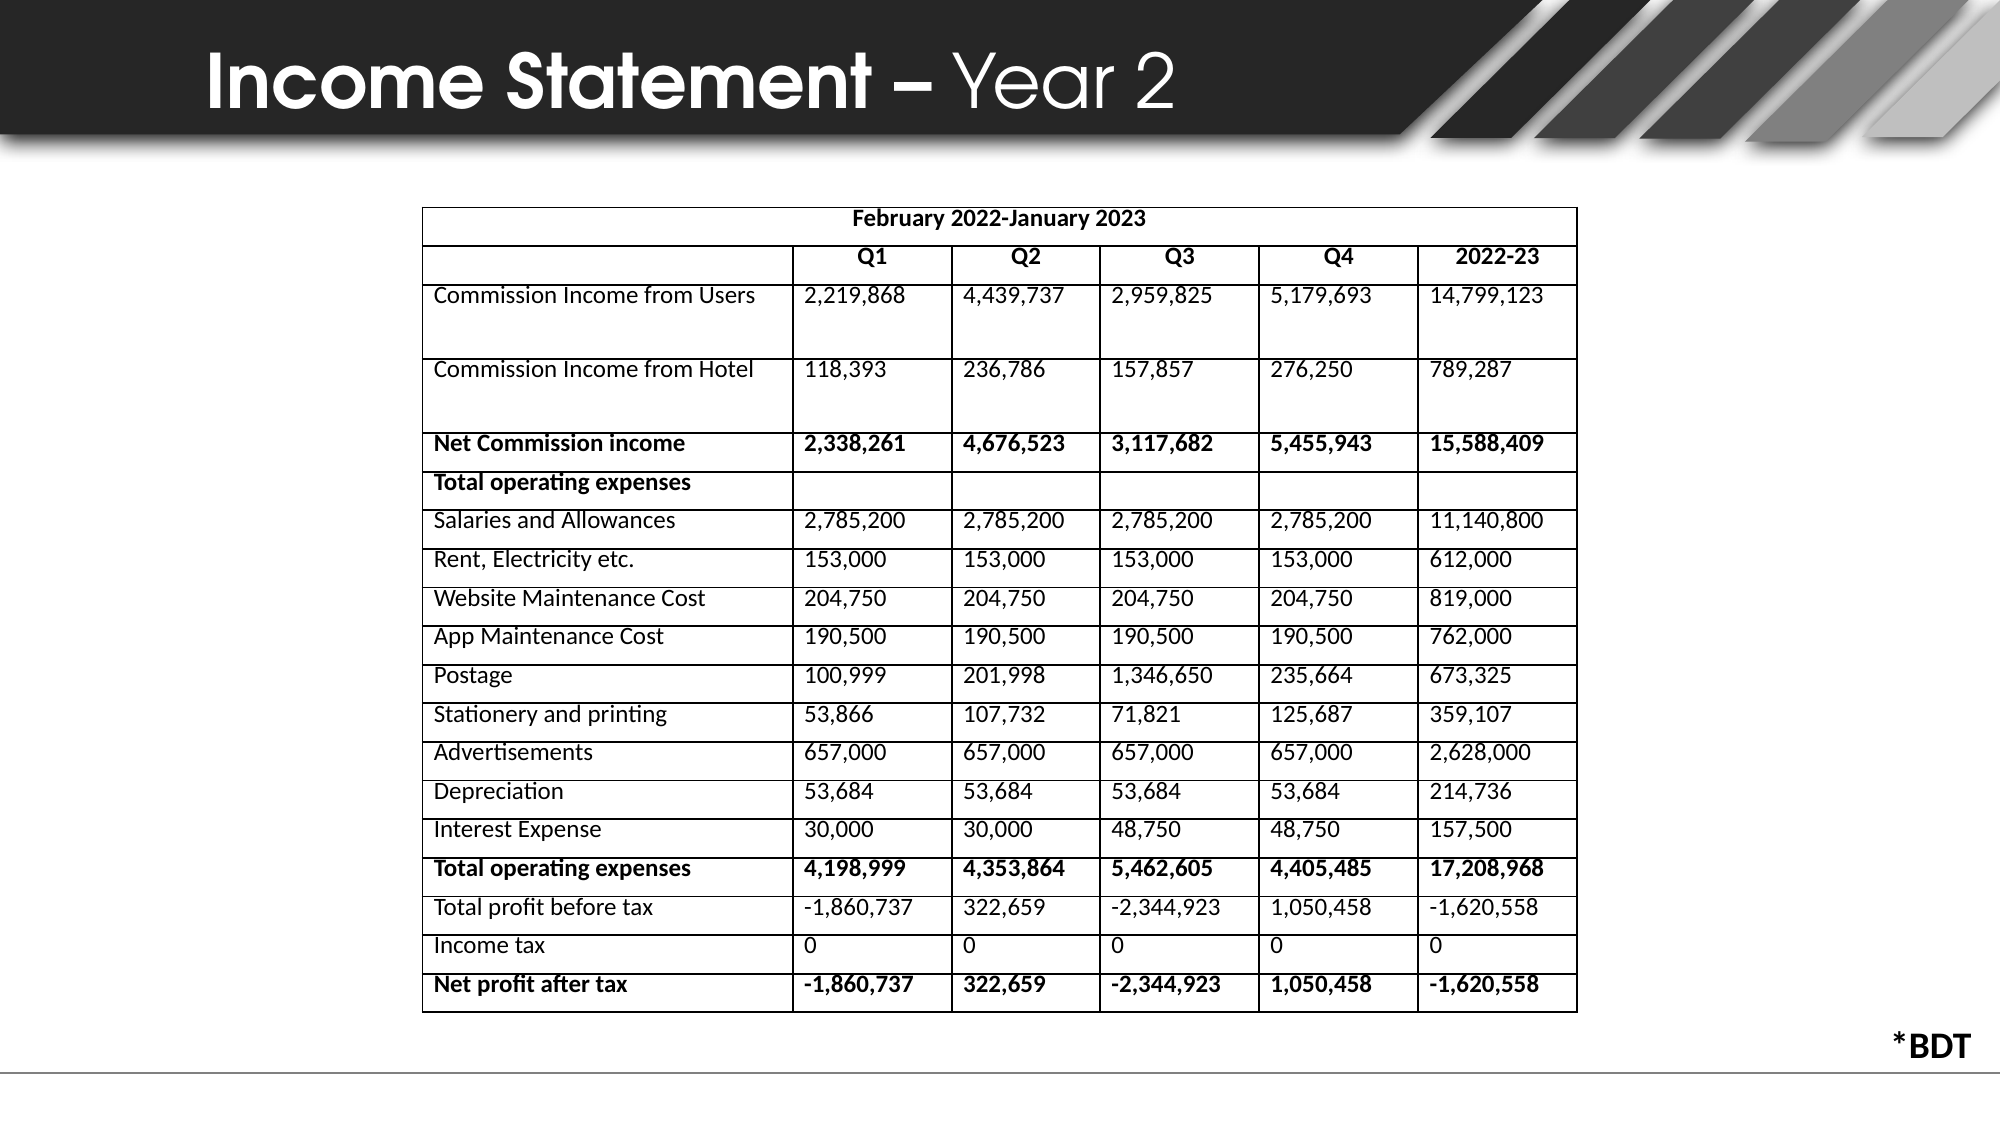

Income Statement – Year 2
| February 2022-January 2023 |  |  |  |  |  |
| --- | --- | --- | --- | --- | --- |
|  | Q1 | Q2 | Q3 | Q4 | 2022-23 |
| Commission Income from Users | 2,219,868 | 4,439,737 | 2,959,825 | 5,179,693 | 14,799,123 |
| Commission Income from Hotel | 118,393 | 236,786 | 157,857 | 276,250 | 789,287 |
| Net Commission income | 2,338,261 | 4,676,523 | 3,117,682 | 5,455,943 | 15,588,409 |
| Total operating expenses |  |  |  |  |  |
| Salaries and Allowances | 2,785,200 | 2,785,200 | 2,785,200 | 2,785,200 | 11,140,800 |
| Rent, Electricity etc. | 153,000 | 153,000 | 153,000 | 153,000 | 612,000 |
| Website Maintenance Cost | 204,750 | 204,750 | 204,750 | 204,750 | 819,000 |
| App Maintenance Cost | 190,500 | 190,500 | 190,500 | 190,500 | 762,000 |
| Postage | 100,999 | 201,998 | 1,346,650 | 235,664 | 673,325 |
| Stationery and printing | 53,866 | 107,732 | 71,821 | 125,687 | 359,107 |
| Advertisements | 657,000 | 657,000 | 657,000 | 657,000 | 2,628,000 |
| Depreciation | 53,684 | 53,684 | 53,684 | 53,684 | 214,736 |
| Interest Expense | 30,000 | 30,000 | 48,750 | 48,750 | 157,500 |
| Total operating expenses | 4,198,999 | 4,353,864 | 5,462,605 | 4,405,485 | 17,208,968 |
| Total profit before tax | -1,860,737 | 322,659 | -2,344,923 | 1,050,458 | -1,620,558 |
| Income tax | 0 | 0 | 0 | 0 | 0 |
| Net profit after tax | -1,860,737 | 322,659 | -2,344,923 | 1,050,458 | -1,620,558 |
*BDT